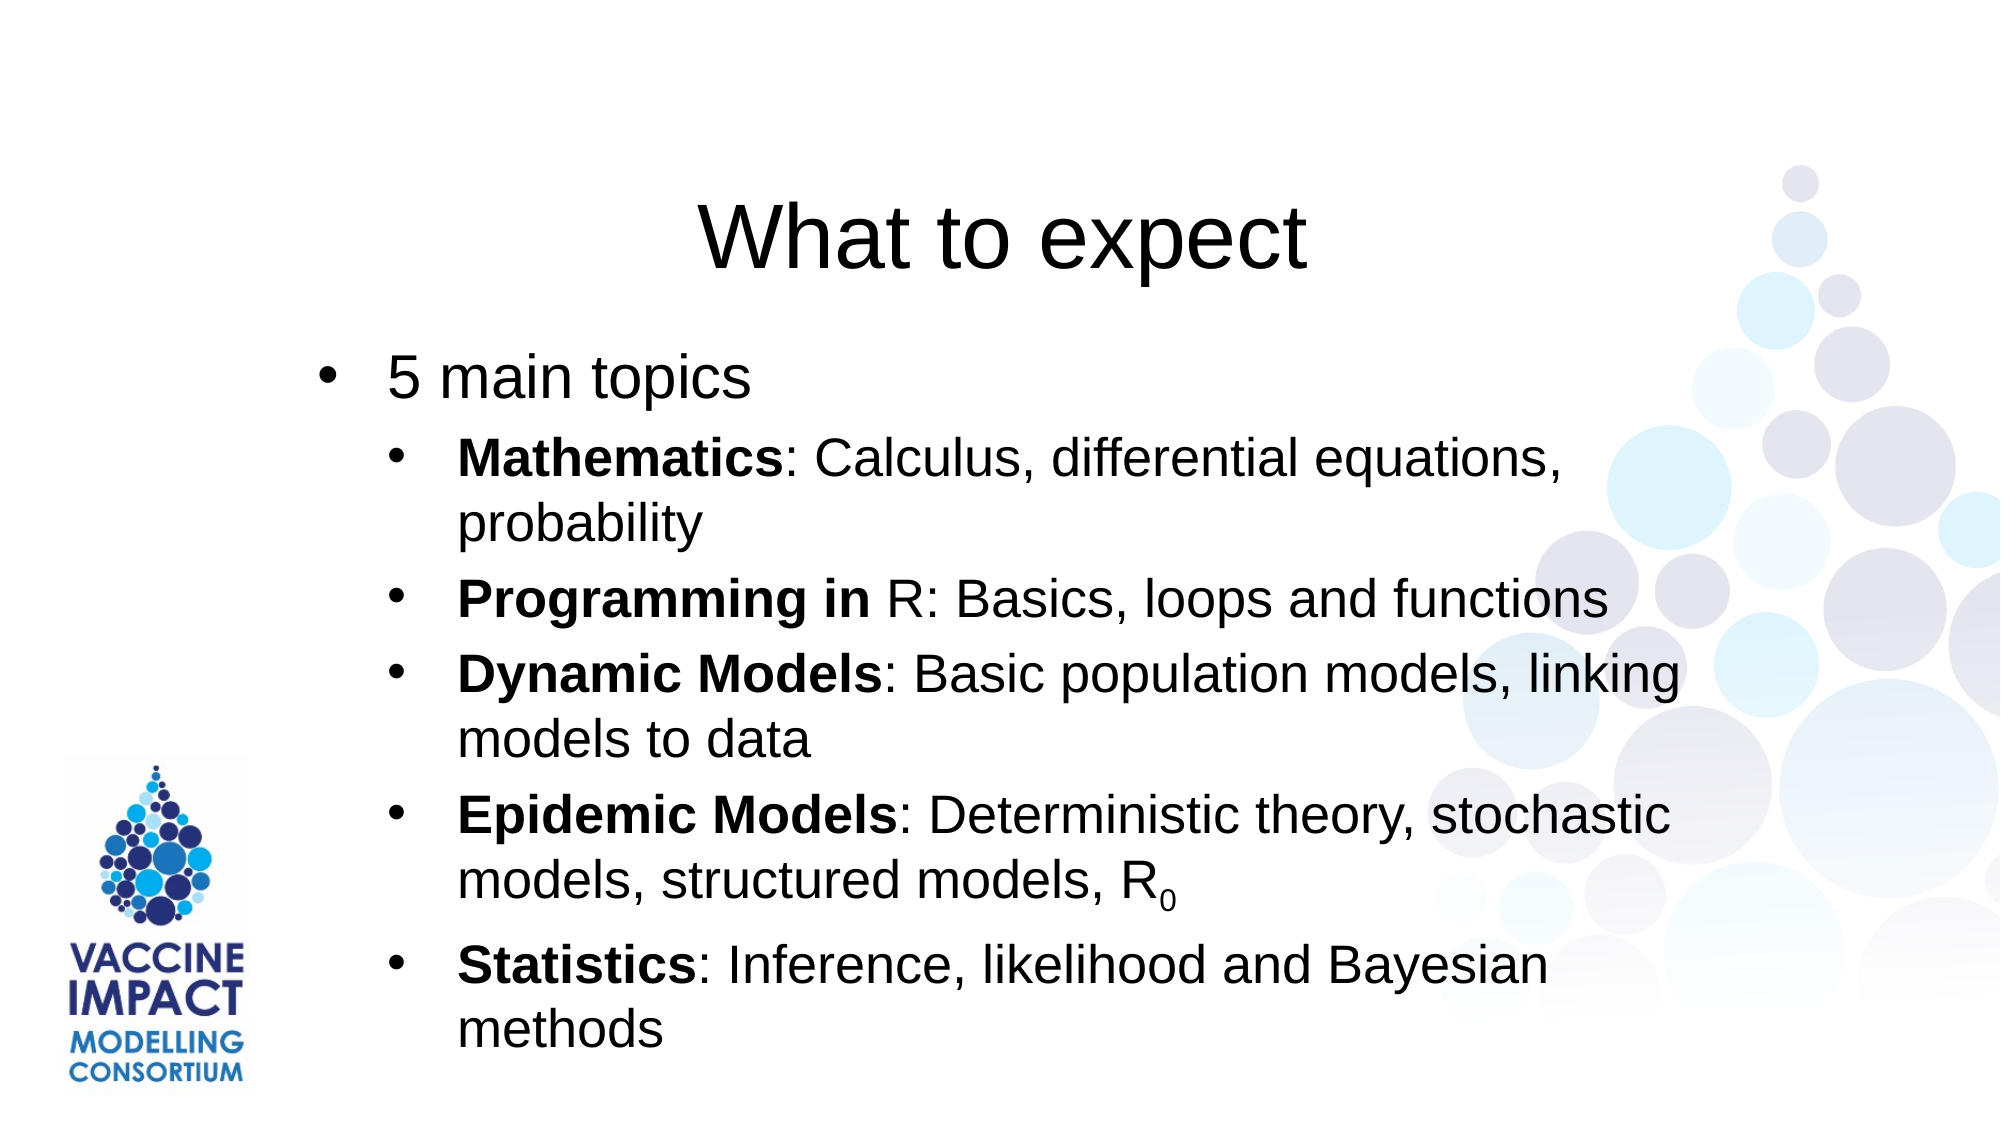

What to expect
5 main topics
Mathematics: Calculus, differential equations, probability
Programming in R: Basics, loops and functions
Dynamic Models: Basic population models, linking models to data
Epidemic Models: Deterministic theory, stochastic models, structured models, R0
Statistics: Inference, likelihood and Bayesian methods